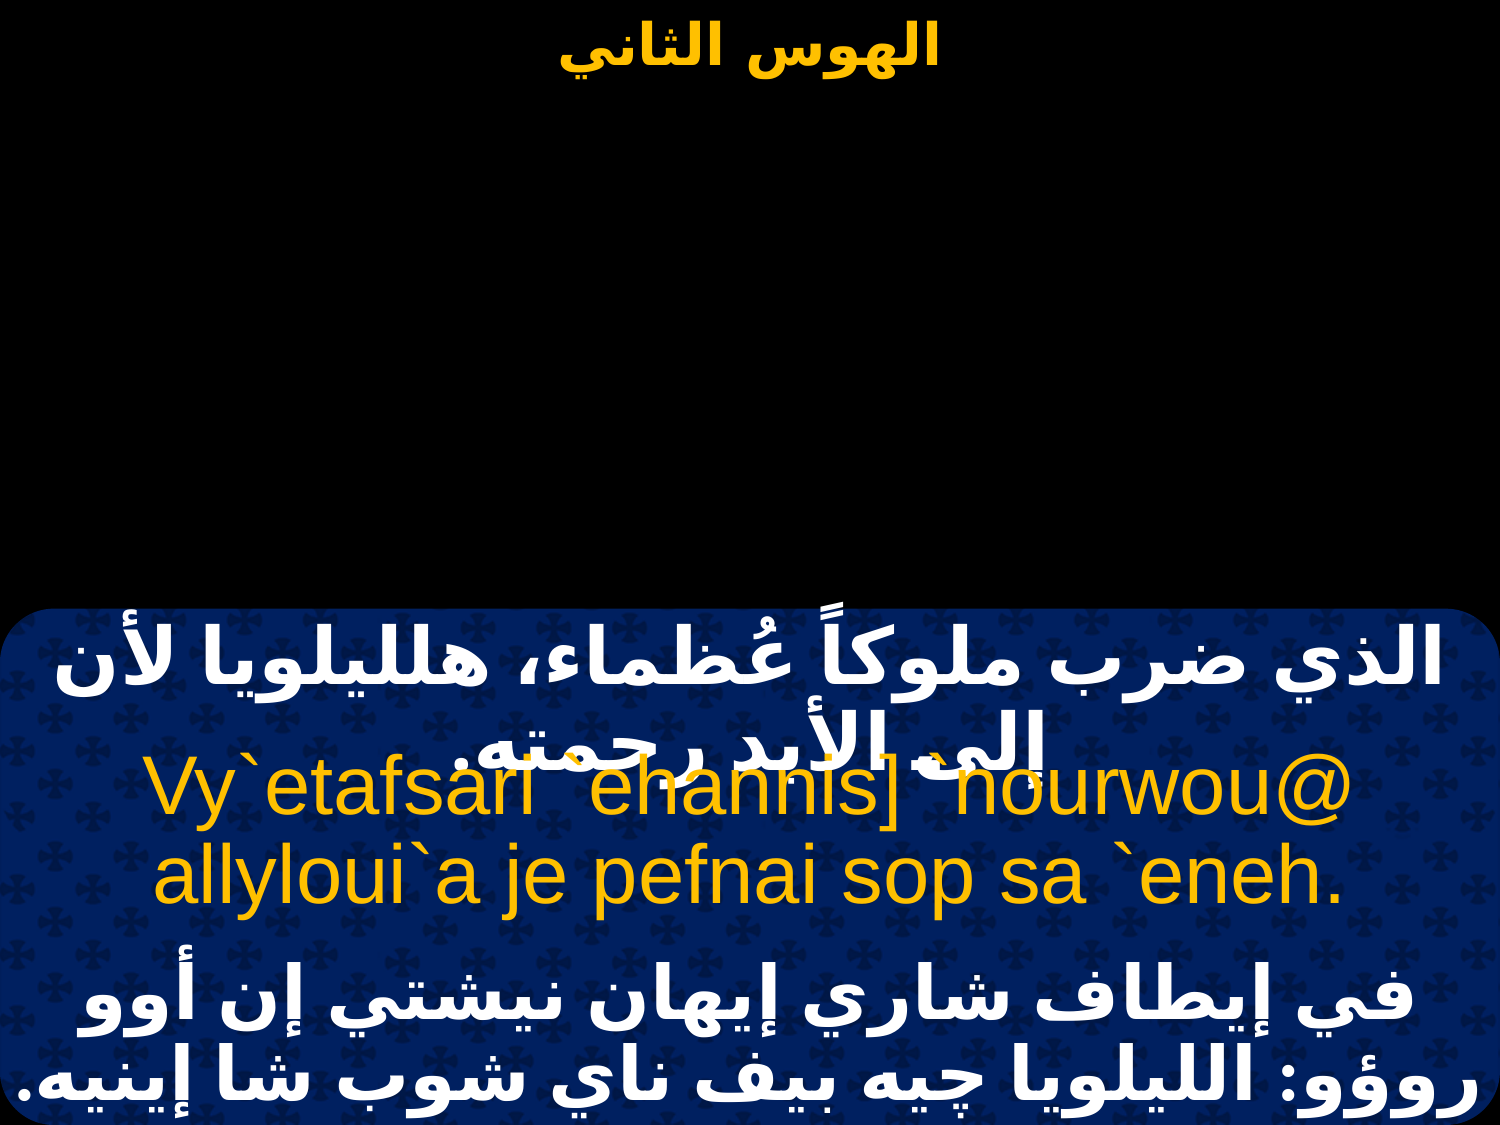

#
الذي ضرب ملوكاً عُظماء، هلليلويا لأن إلى الأبد رحمته.
Vy`etafsari `ehannis] `nourwou@ allyloui`a je pefnai sop sa `eneh.
في إيطاف شاري إيهان نيشتي إن أوو روؤو: الليلويا چيه بيف ناي شوب شا إينيه.